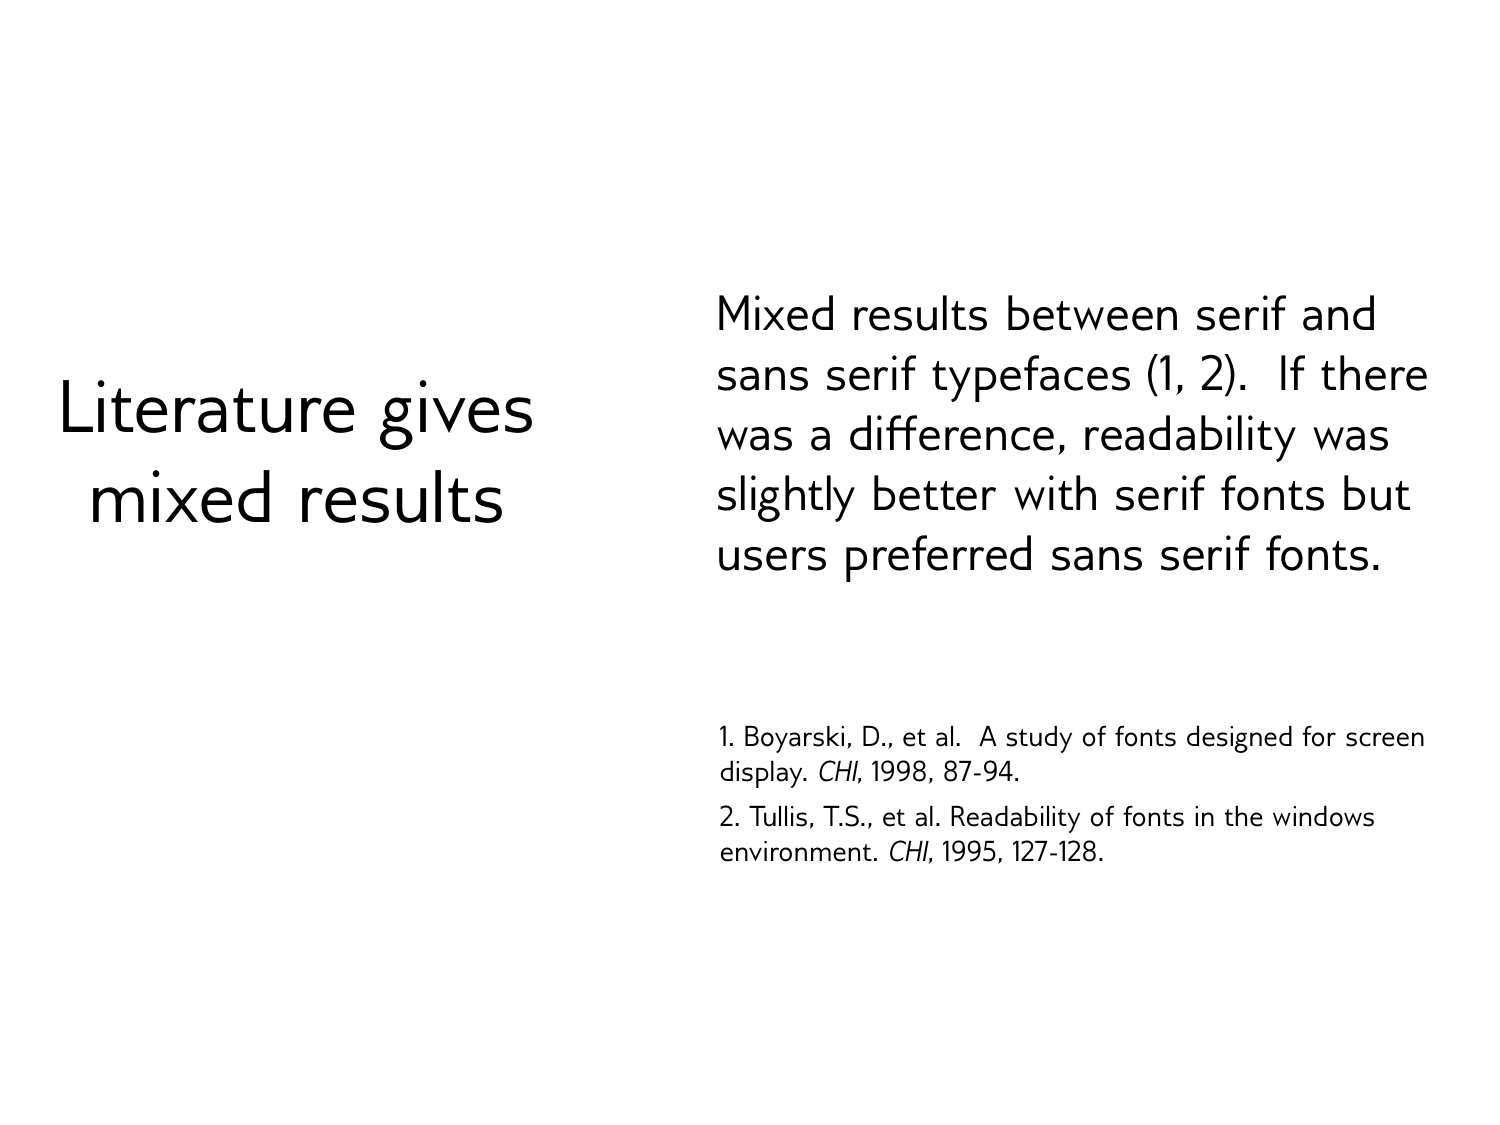

Mixed results between serif and sans serif typefaces (1, 2).  If there was a difference, readability was slightly better with serif fonts but users preferred sans serif fonts.
# Literature gives mixed results
1. Boyarski, D., et al.  A study of fonts designed for screen display. CHI, 1998, 87-94.

2. Tullis, T.S., et al. Readability of fonts in the windows environment. CHI, 1995, 127-128.